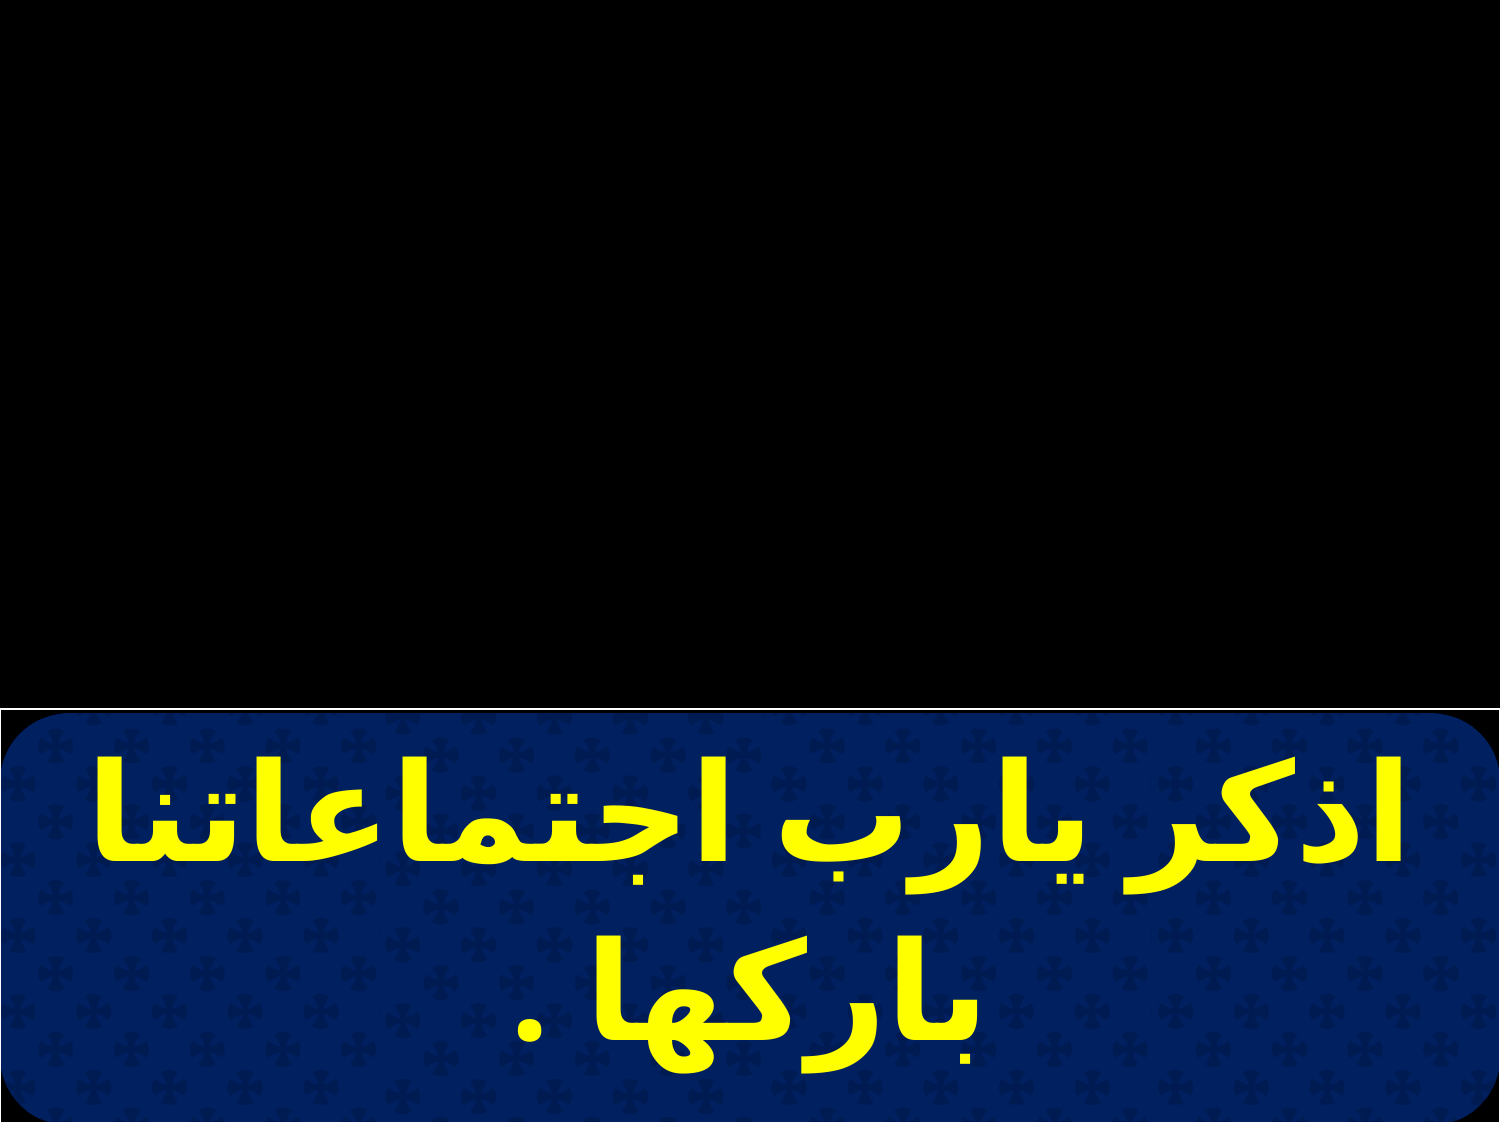

| اذكر يارب اجتماعاتنا باركها . |
| --- |